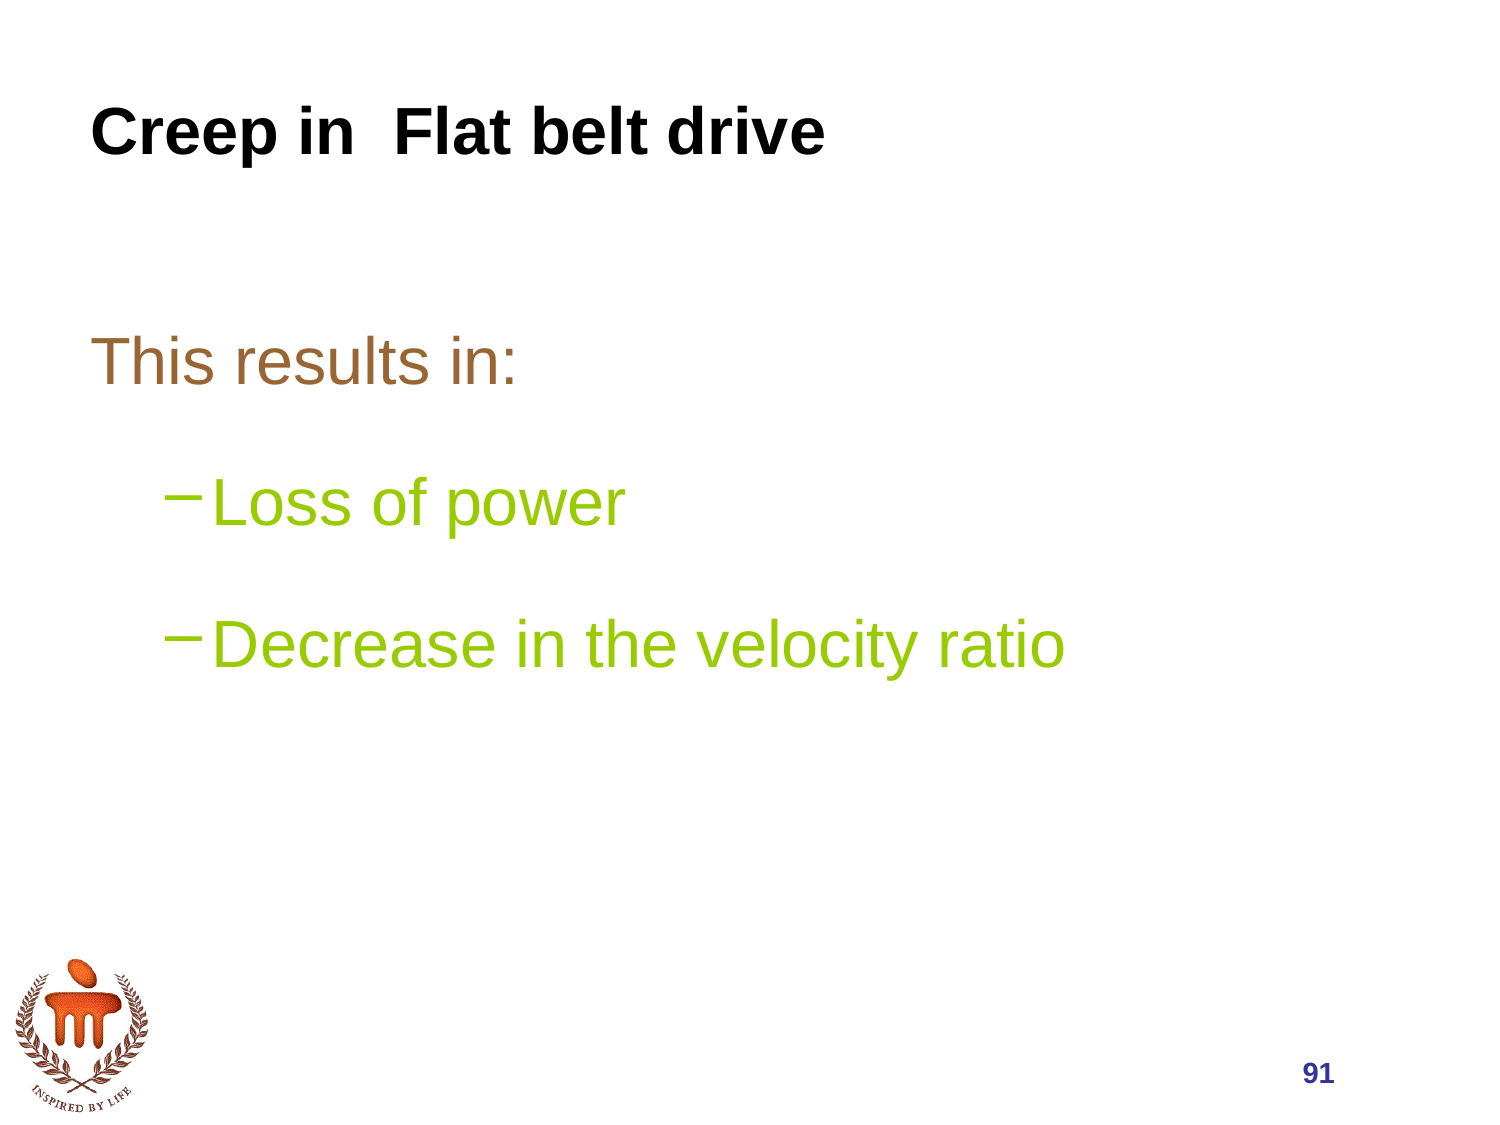

# Creep in  Flat belt drive
This results in:
Loss of power
Decrease in the velocity ratio

91